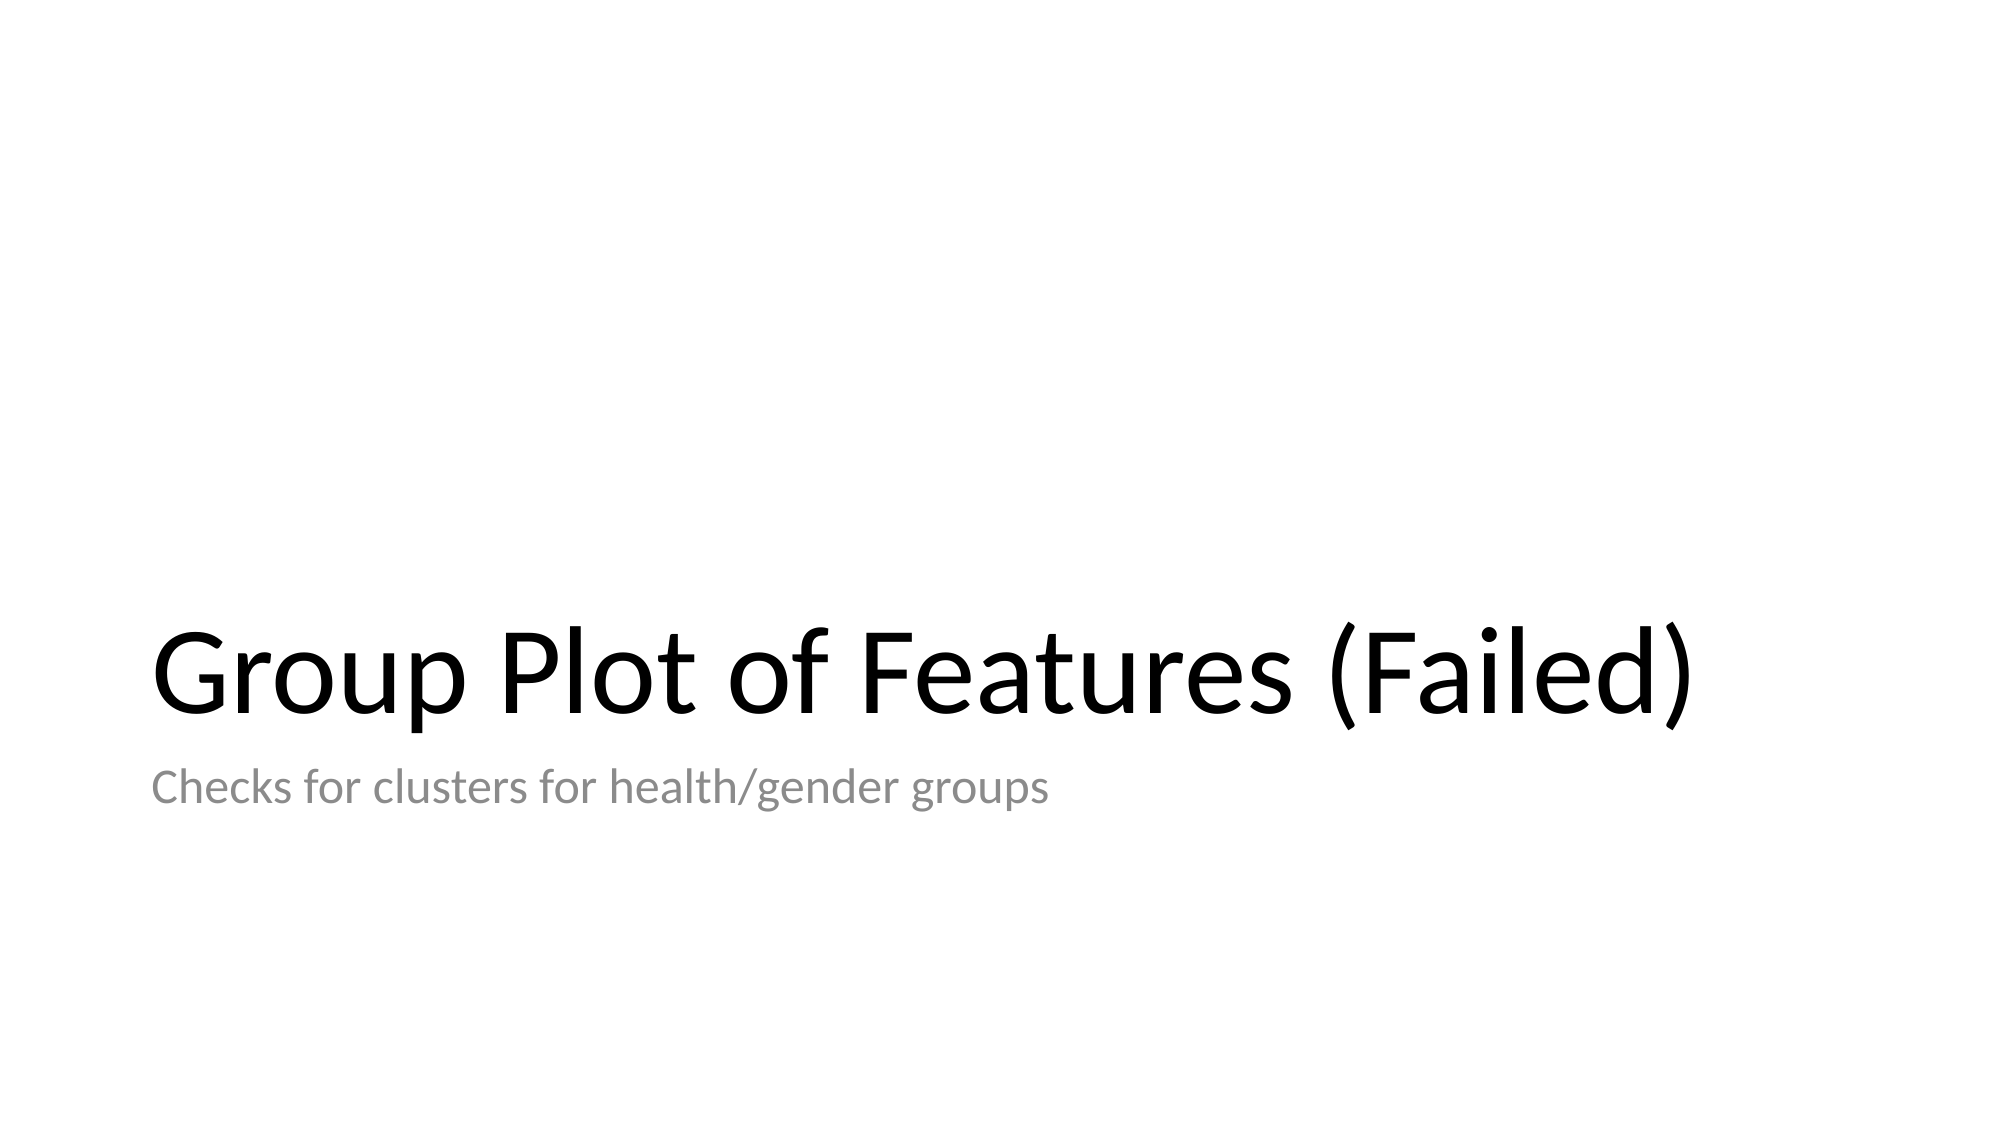

# Group Plot of Features (Failed)
Checks for clusters for health/gender groups